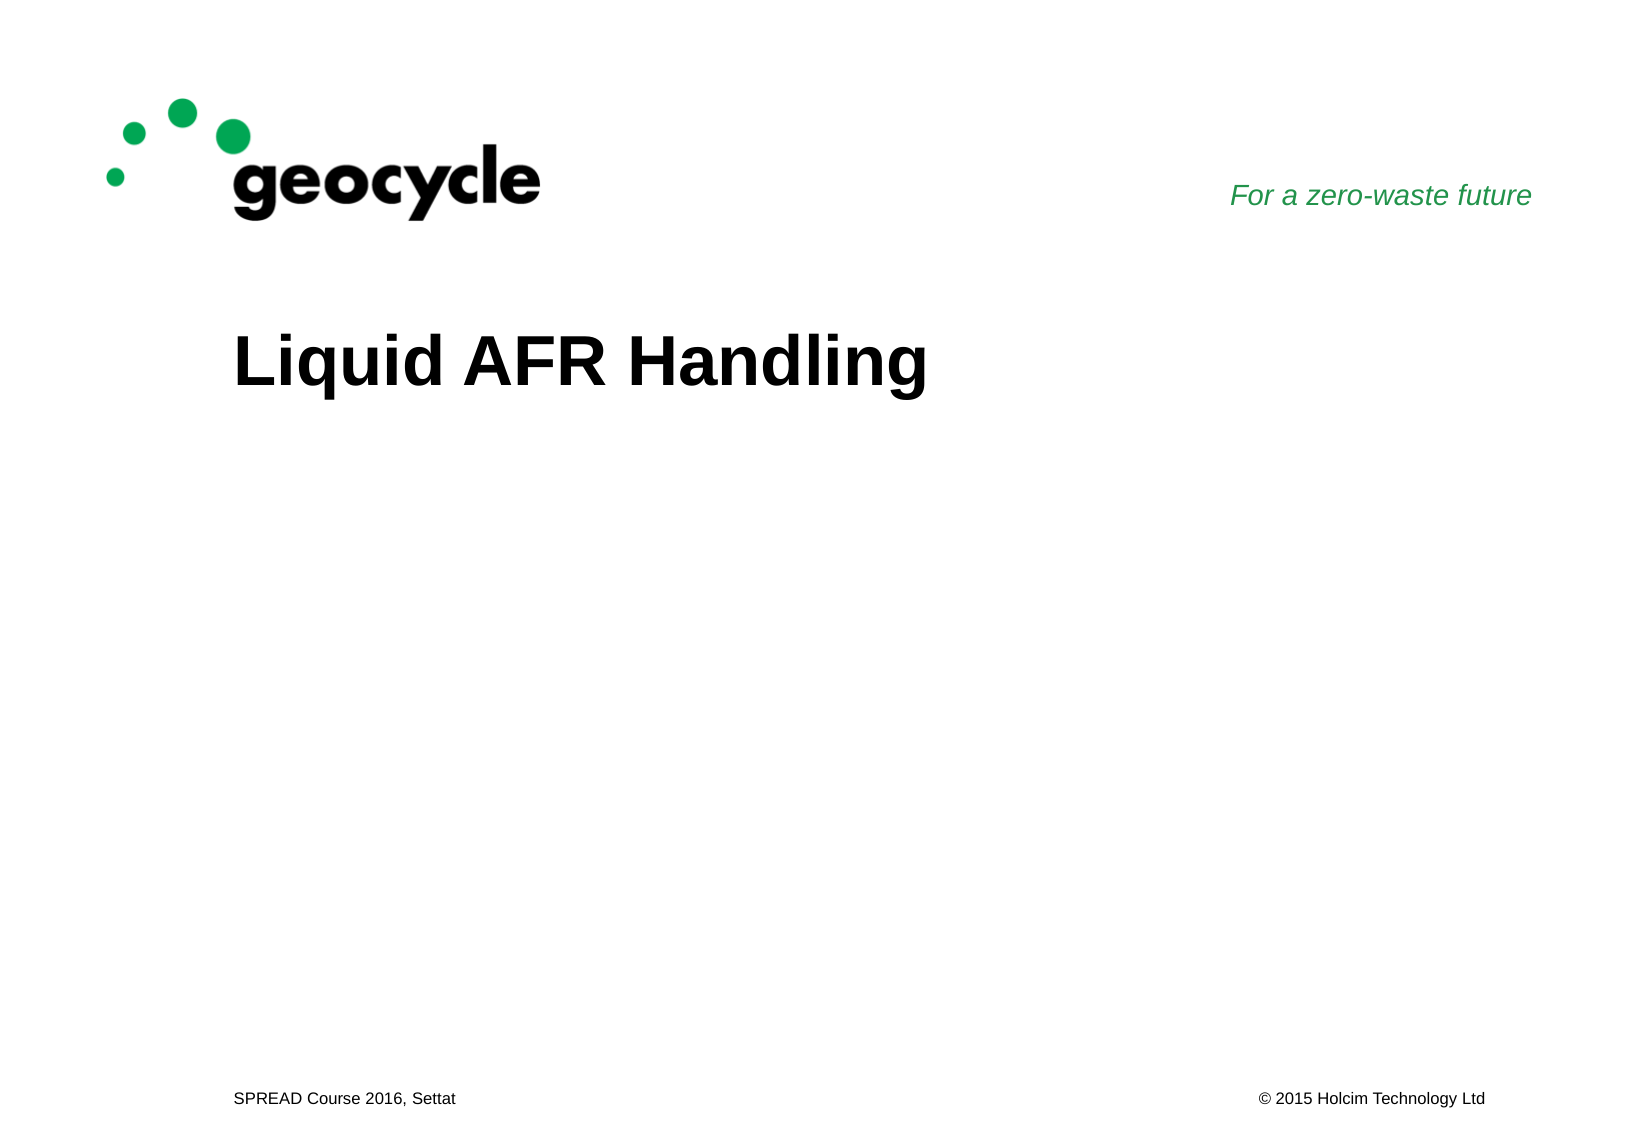

# Liquid AFR Handling
SPREAD Course 2016, Settat